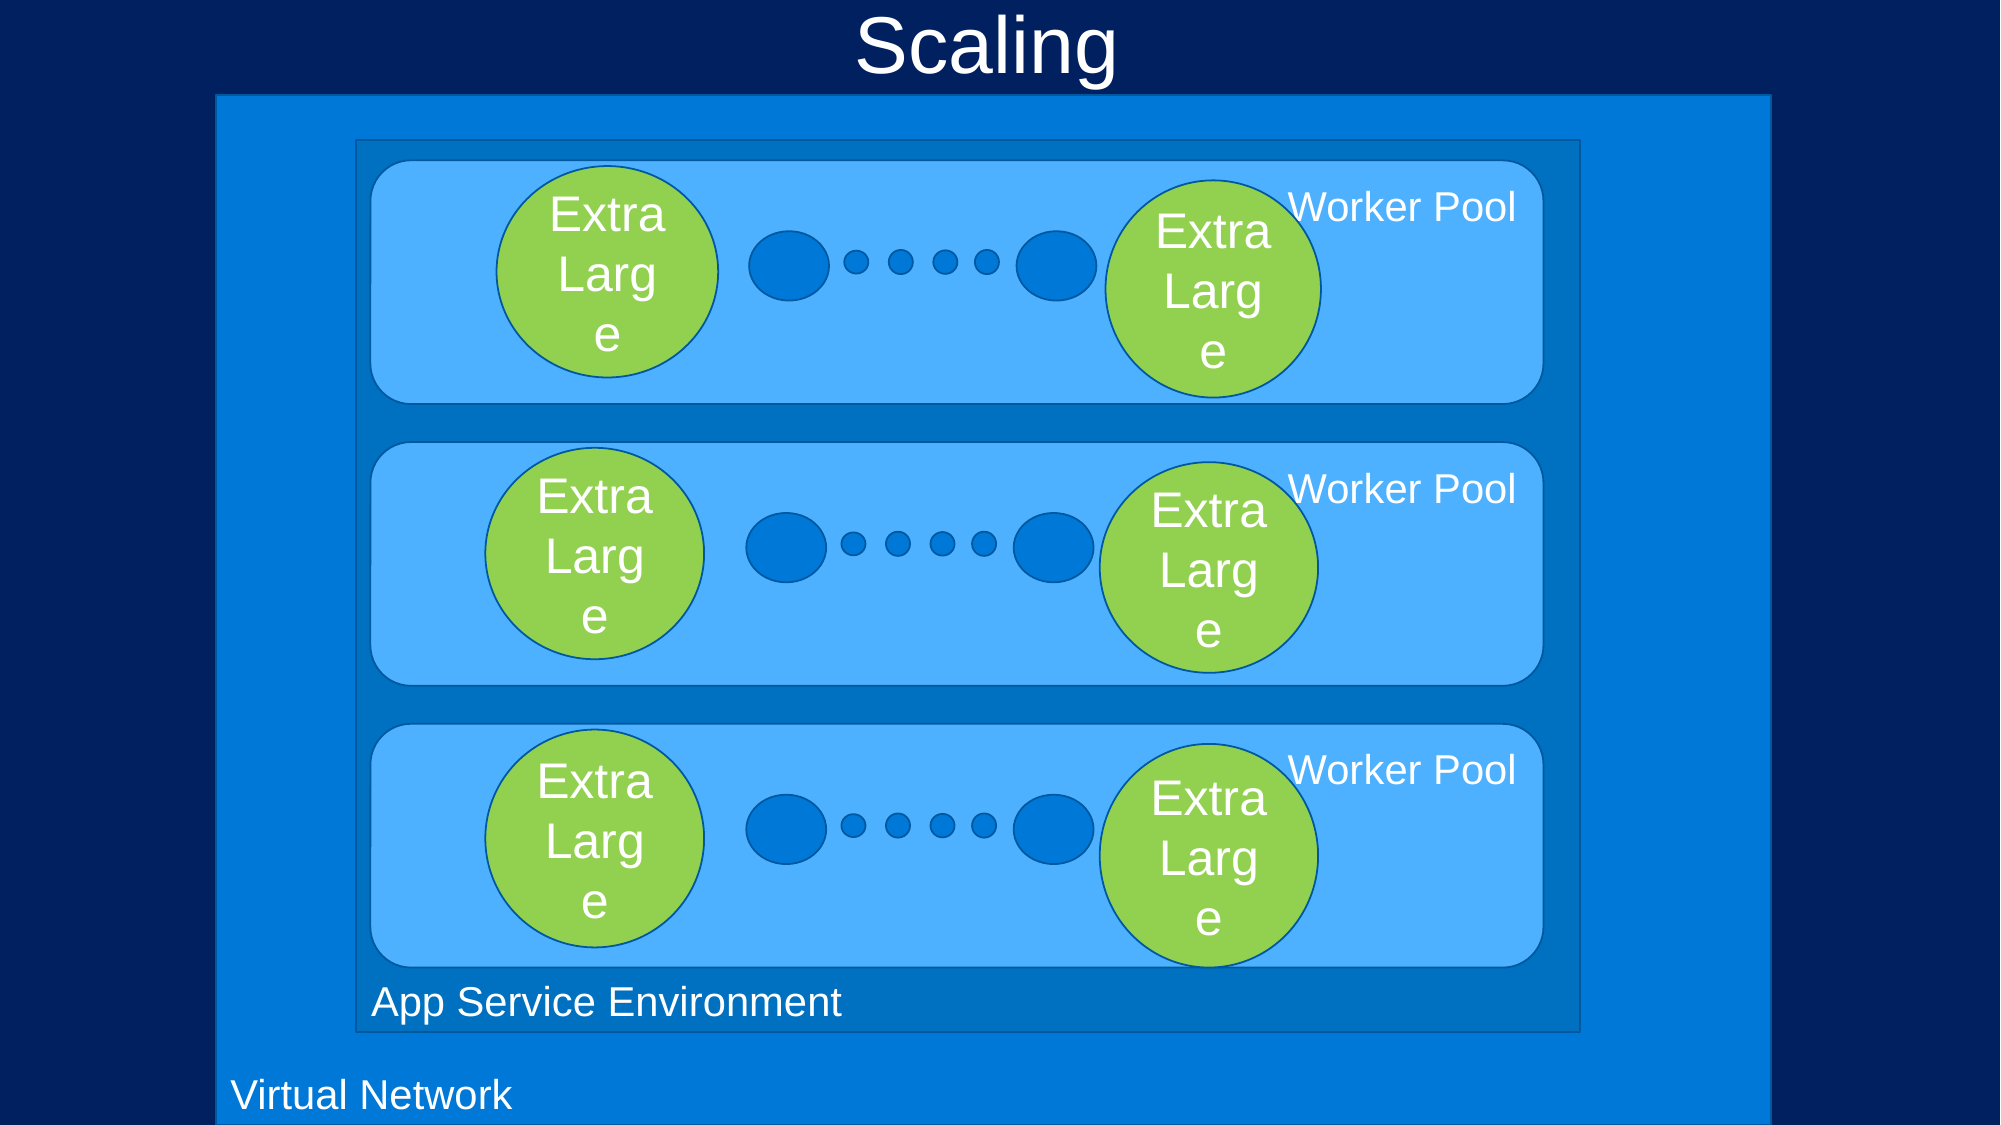

Scaling
Virtual Network
App Service Environment
Worker Pool
ExtraLarge
Large
Medium
ExtraLarge
Small

Worker Pool
ExtraLarge
ExtraLarge

Worker Pool
ExtraLarge
ExtraLarge